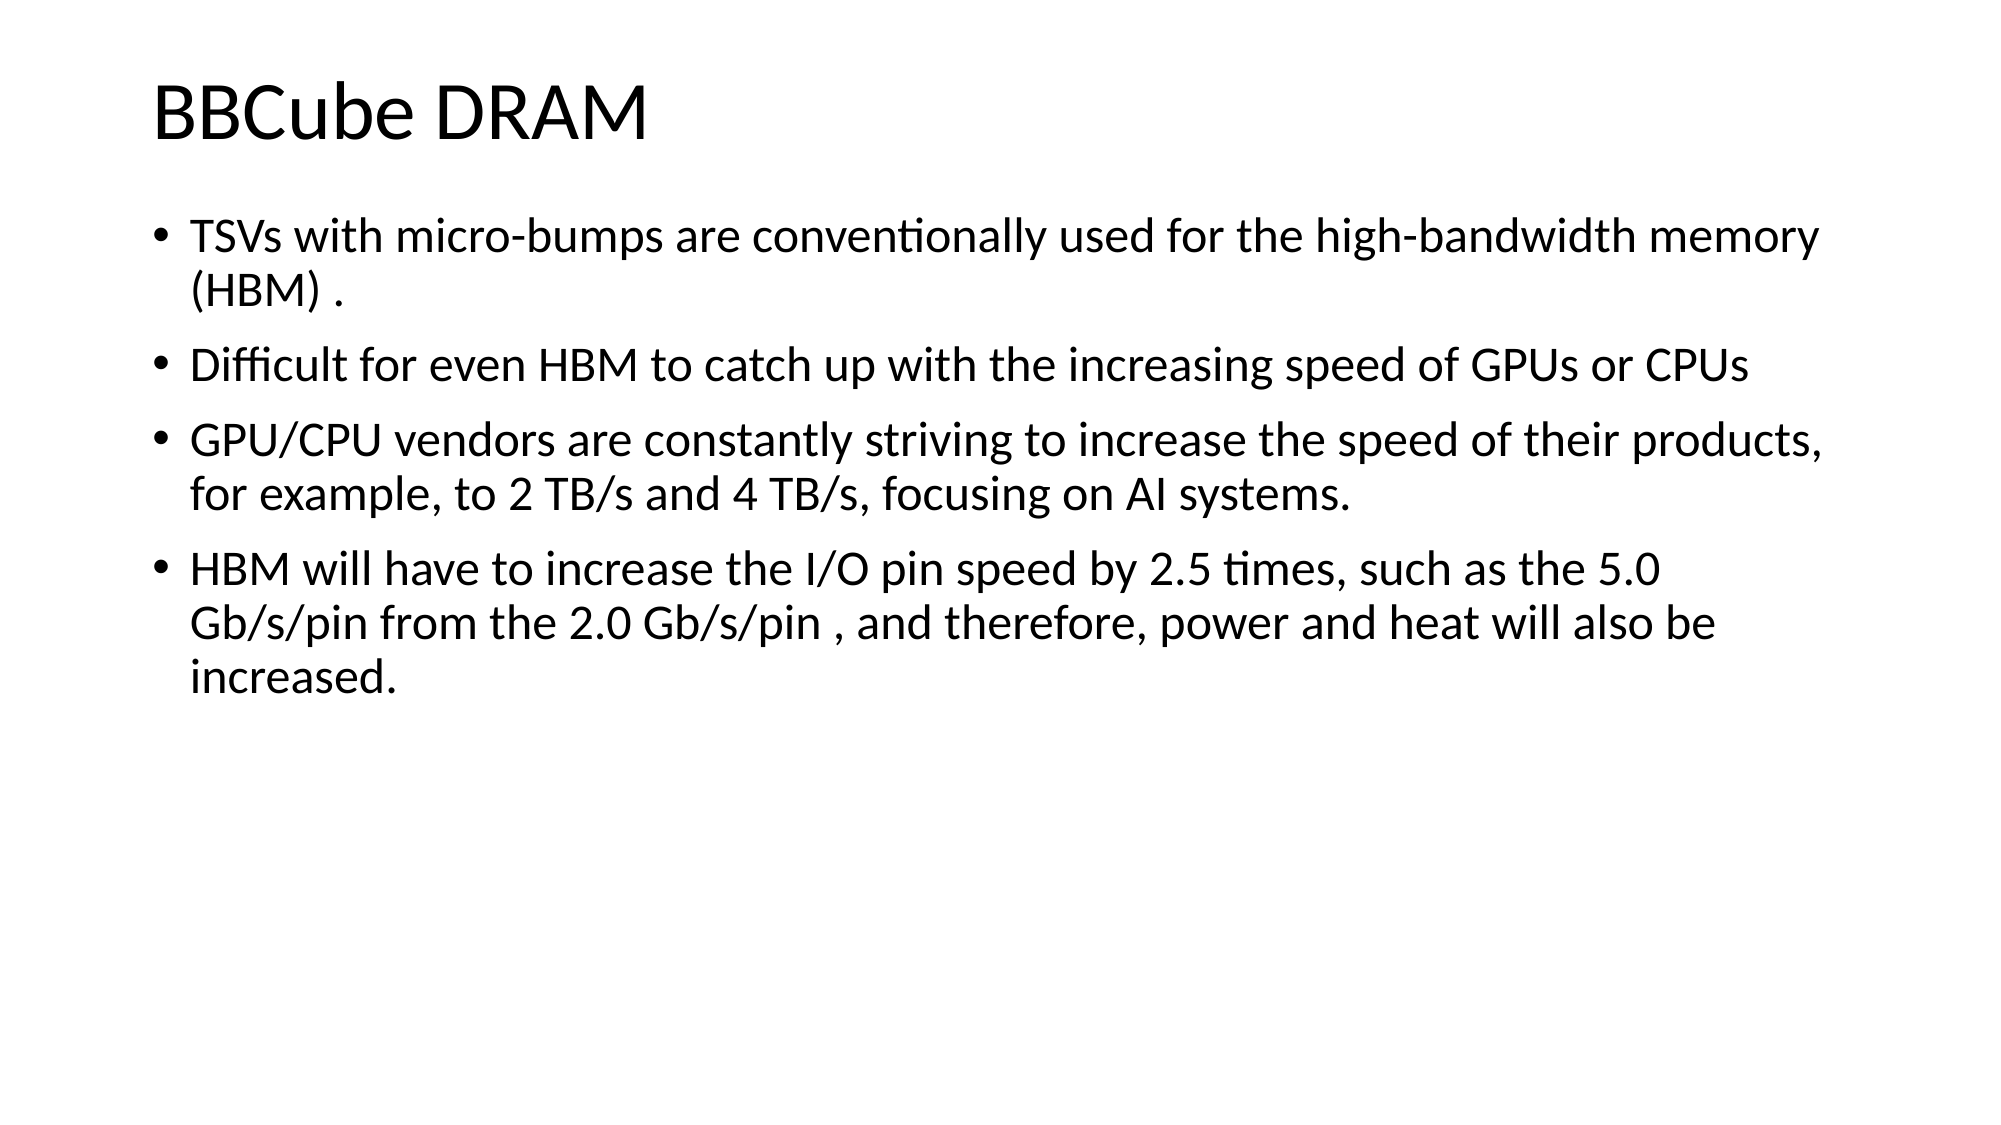

# BBCube DRAM
TSVs with micro-bumps are conventionally used for the high-bandwidth memory (HBM) .
Difficult for even HBM to catch up with the increasing speed of GPUs or CPUs
GPU/CPU vendors are constantly striving to increase the speed of their products, for example, to 2 TB/s and 4 TB/s, focusing on AI systems.
HBM will have to increase the I/O pin speed by 2.5 times, such as the 5.0 Gb/s/pin from the 2.0 Gb/s/pin , and therefore, power and heat will also be increased.